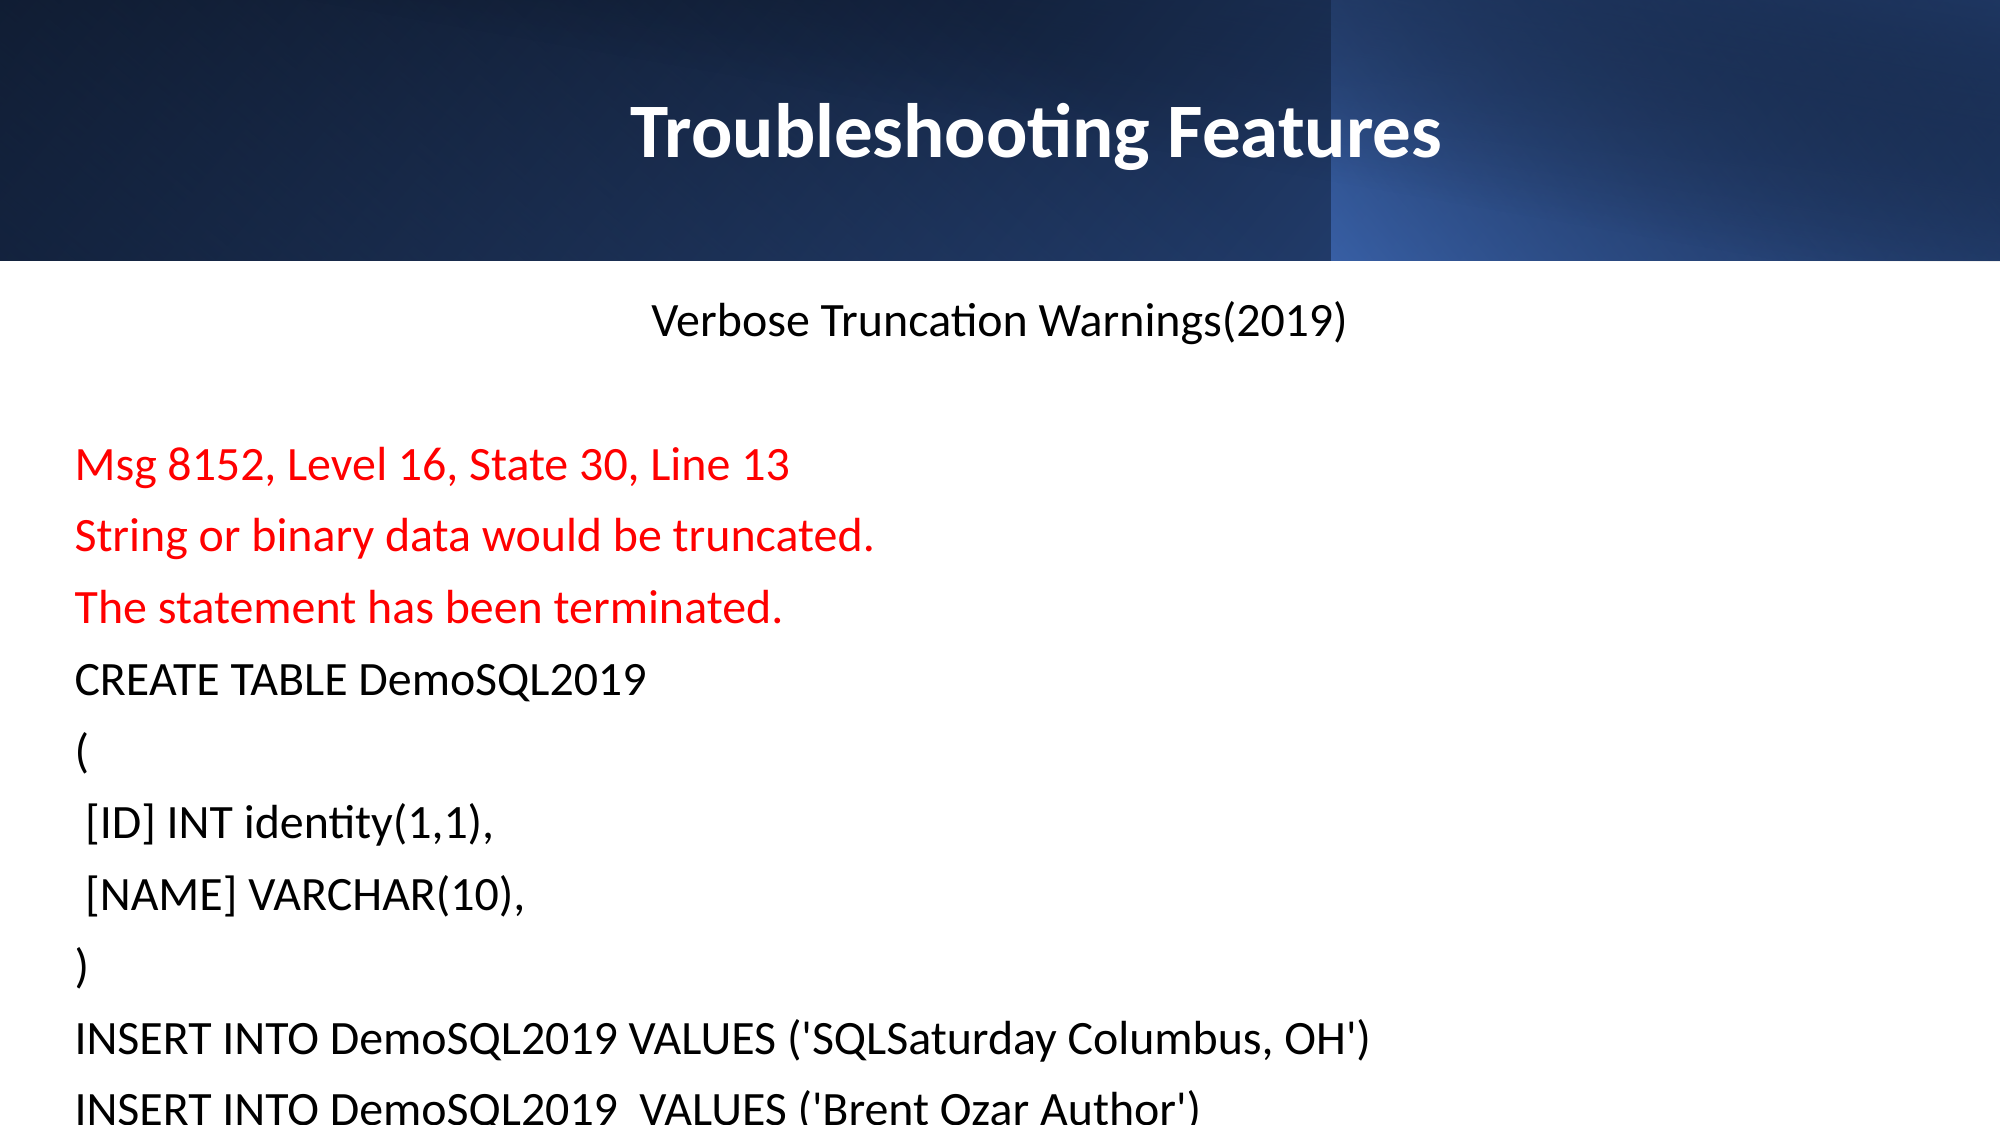

# Troubleshooting Features
Verbose Truncation Warnings(2019)

Msg 8152, Level 16, State 30, Line 13
String or binary data would be truncated.
The statement has been terminated.
CREATE TABLE DemoSQL2019
(
 [ID] INT identity(1,1),
 [NAME] VARCHAR(10),
)
INSERT INTO DemoSQL2019 VALUES ('SQLSaturday Columbus, OH')
INSERT INTO DemoSQL2019  VALUES ('Brent Ozar Author')